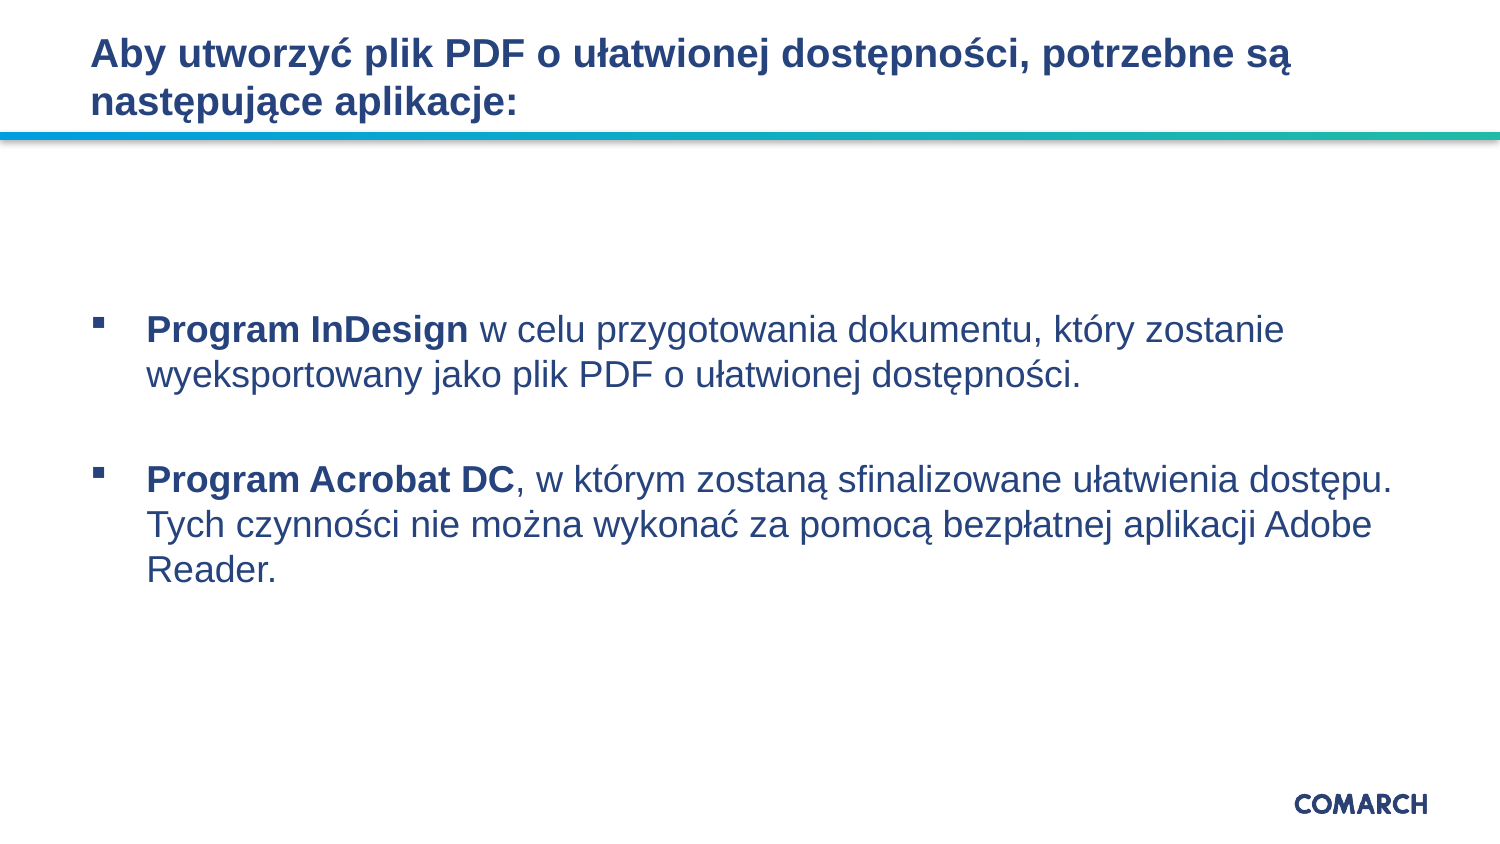

# Aby utworzyć plik PDF o ułatwionej dostępności, potrzebne są następujące aplikacje:

Program InDesign w celu przygotowania dokumentu, który zostanie wyeksportowany jako plik PDF o ułatwionej dostępności.

Program Acrobat DC, w którym zostaną sfinalizowane ułatwienia dostępu. Tych czynności nie można wykonać za pomocą bezpłatnej aplikacji Adobe Reader.